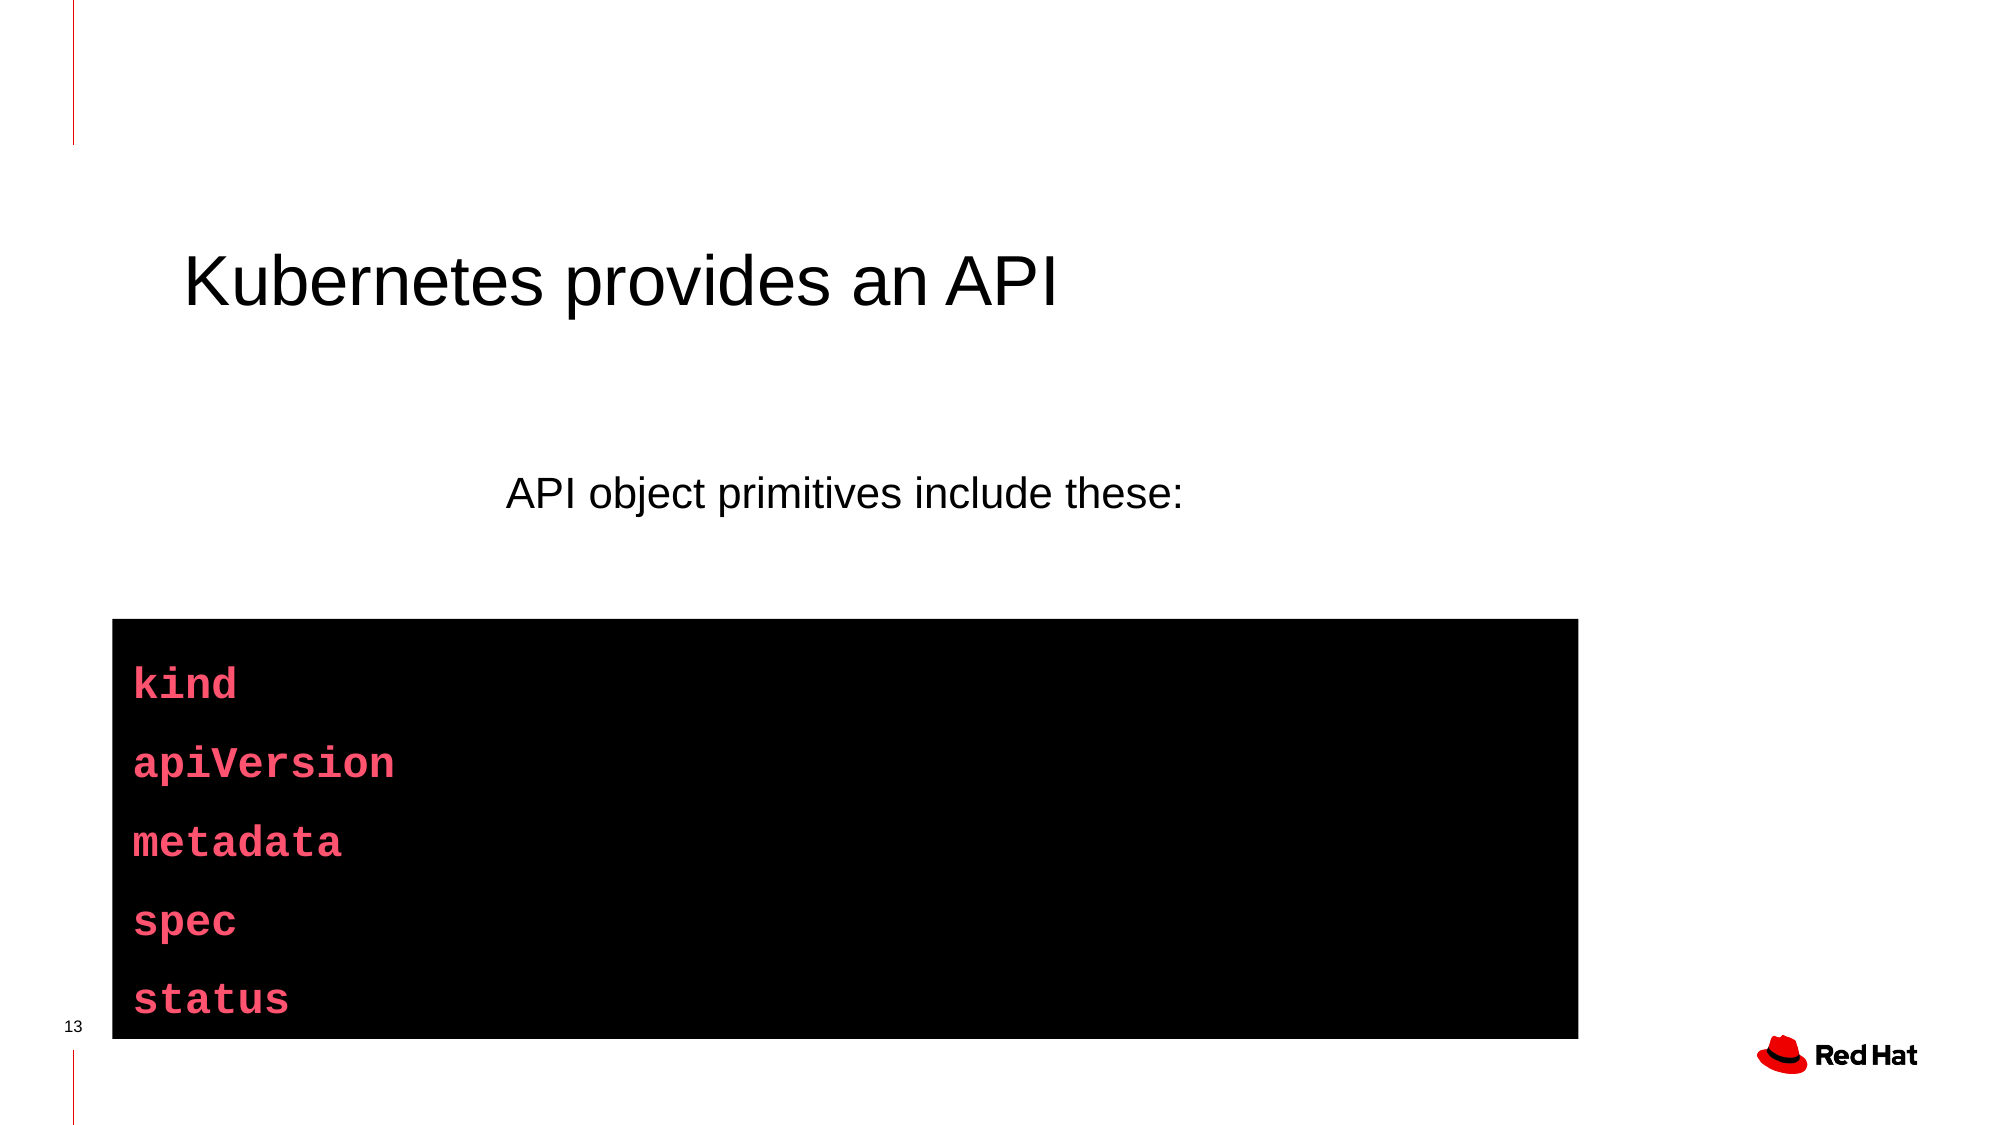

# Kubernetes provides an API
API object primitives include these:
kind
apiVersion
metadata
spec
status

13